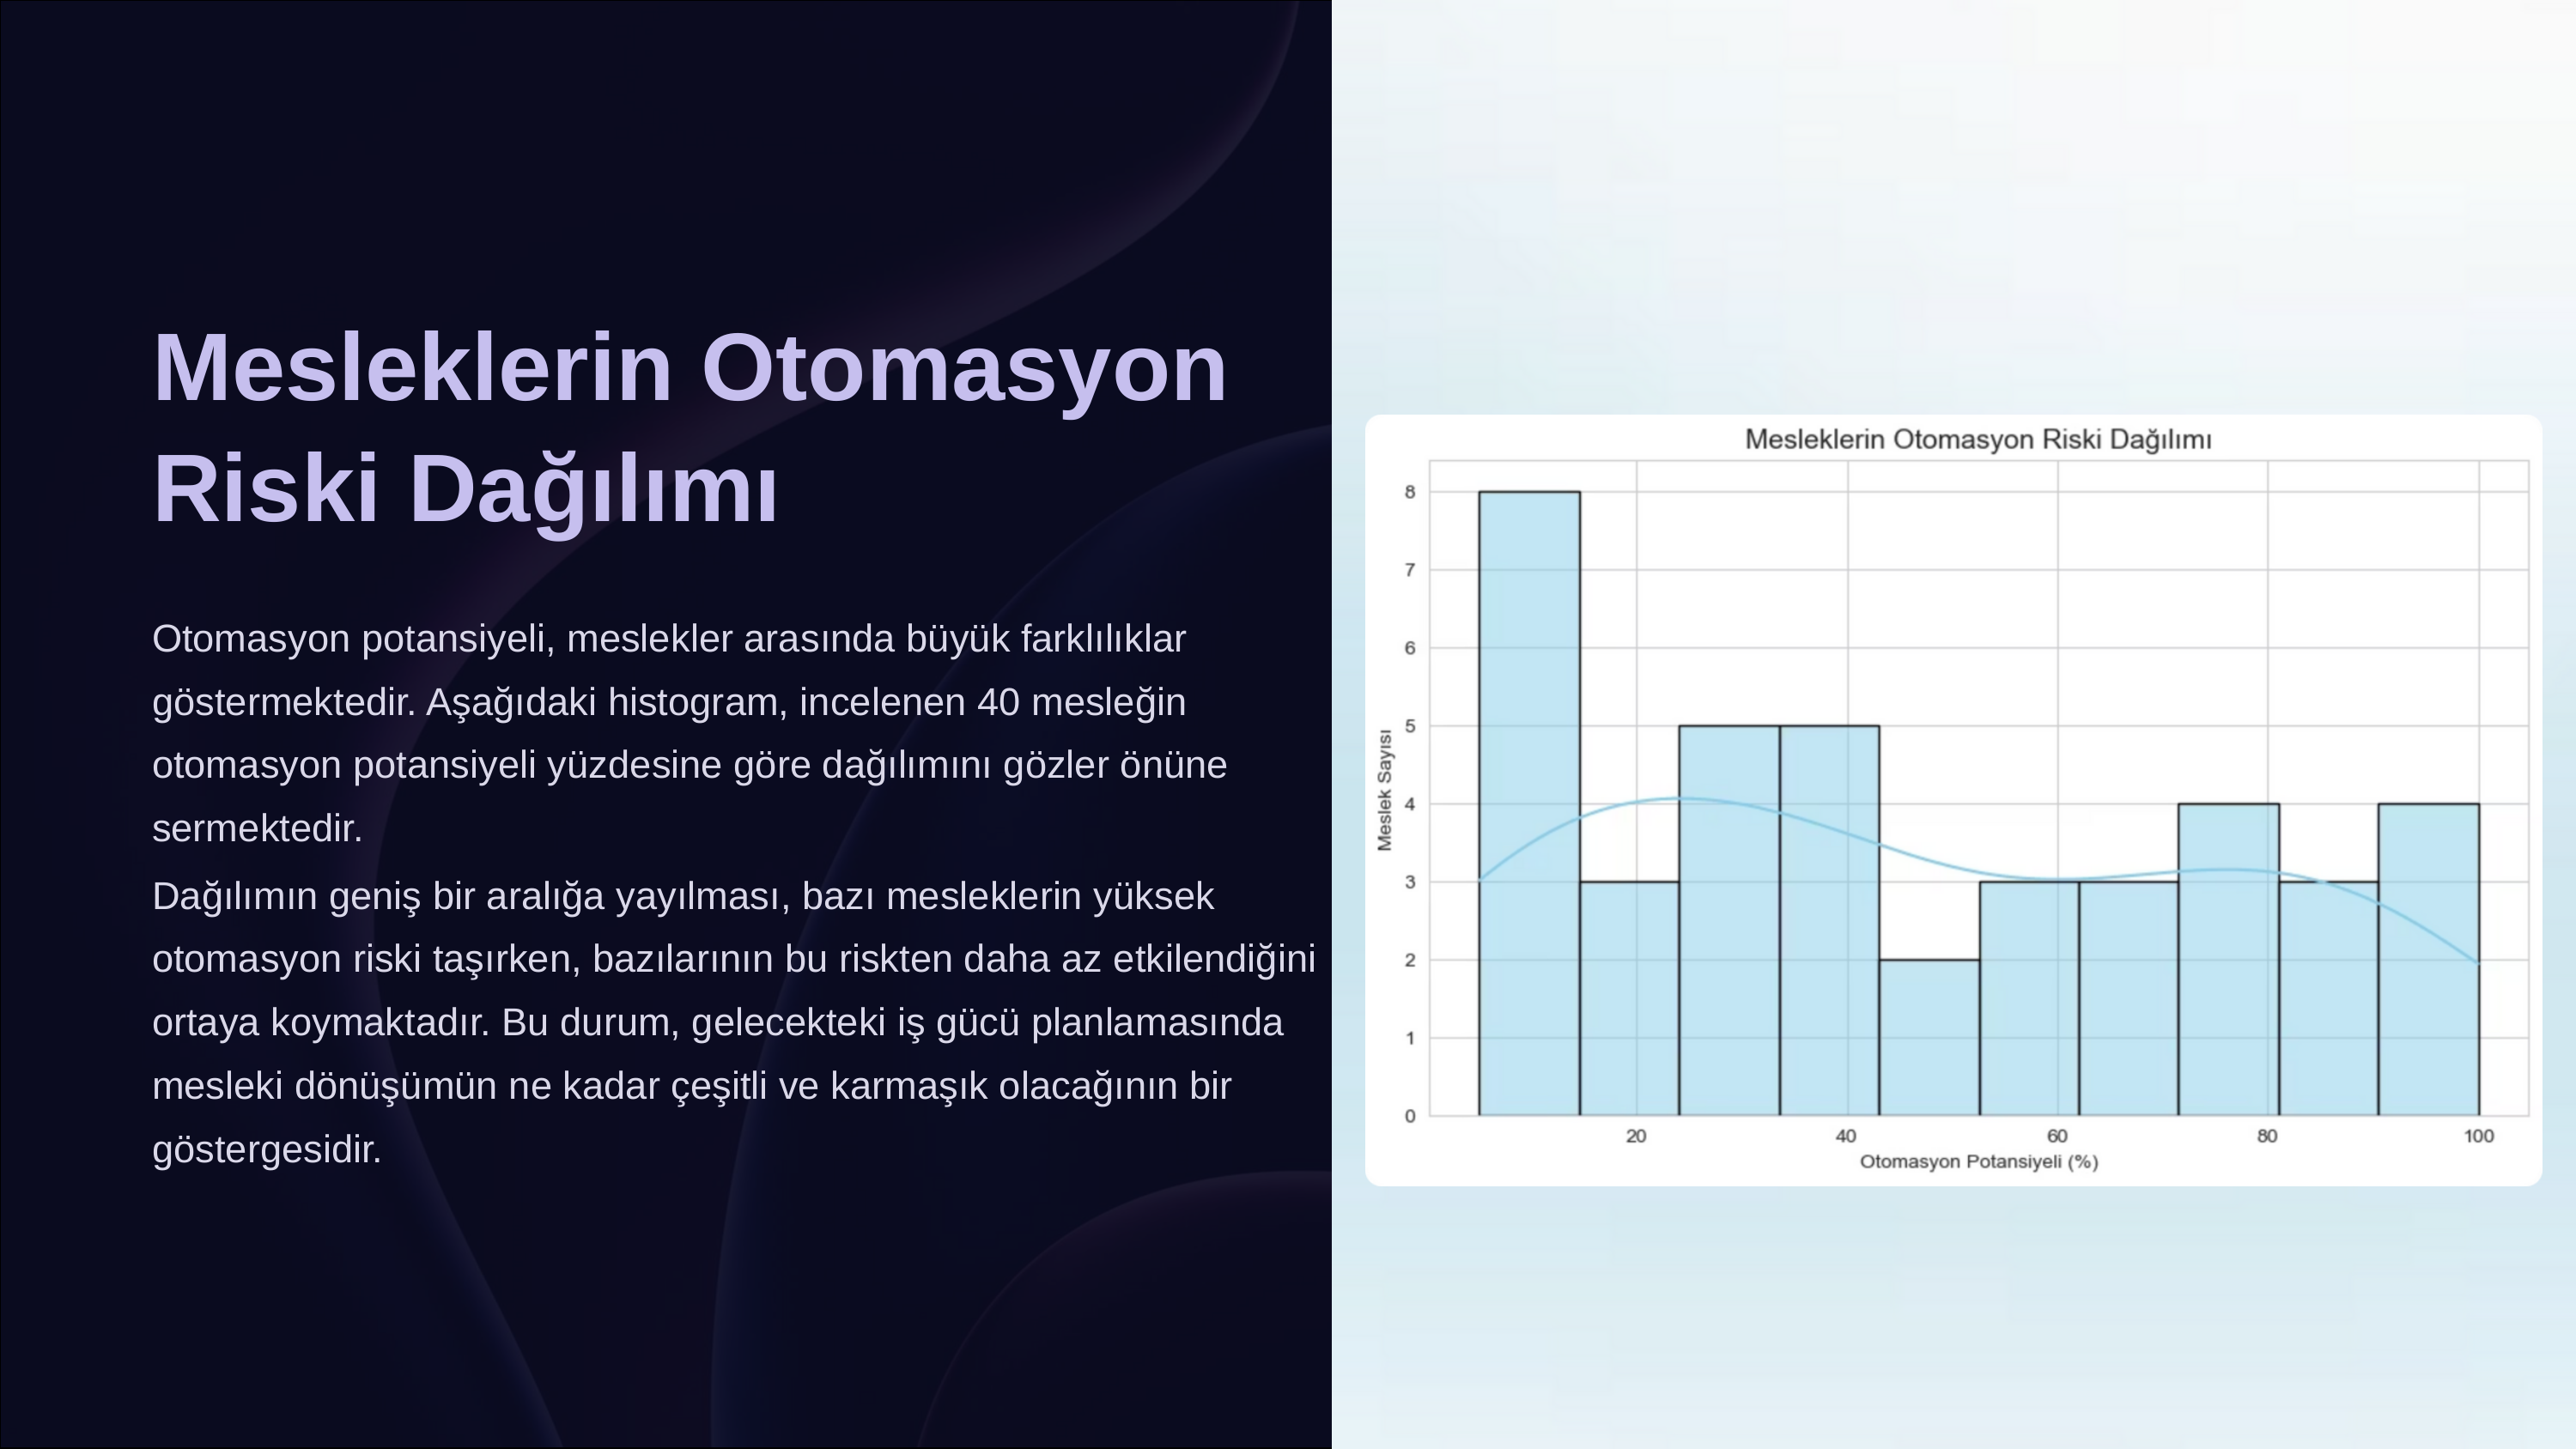

Mesleklerin Otomasyon Riski Dağılımı

Otomasyon potansiyeli, meslekler arasında büyük farklılıklar göstermektedir. Aşağıdaki histogram, incelenen 40 mesleğin otomasyon potansiyeli yüzdesine göre dağılımını gözler önüne sermektedir.
Dağılımın geniş bir aralığa yayılması, bazı mesleklerin yüksek otomasyon riski taşırken, bazılarının bu riskten daha az etkilendiğini ortaya koymaktadır. Bu durum, gelecekteki iş gücü planlamasında mesleki dönüşümün ne kadar çeşitli ve karmaşık olacağının bir göstergesidir.